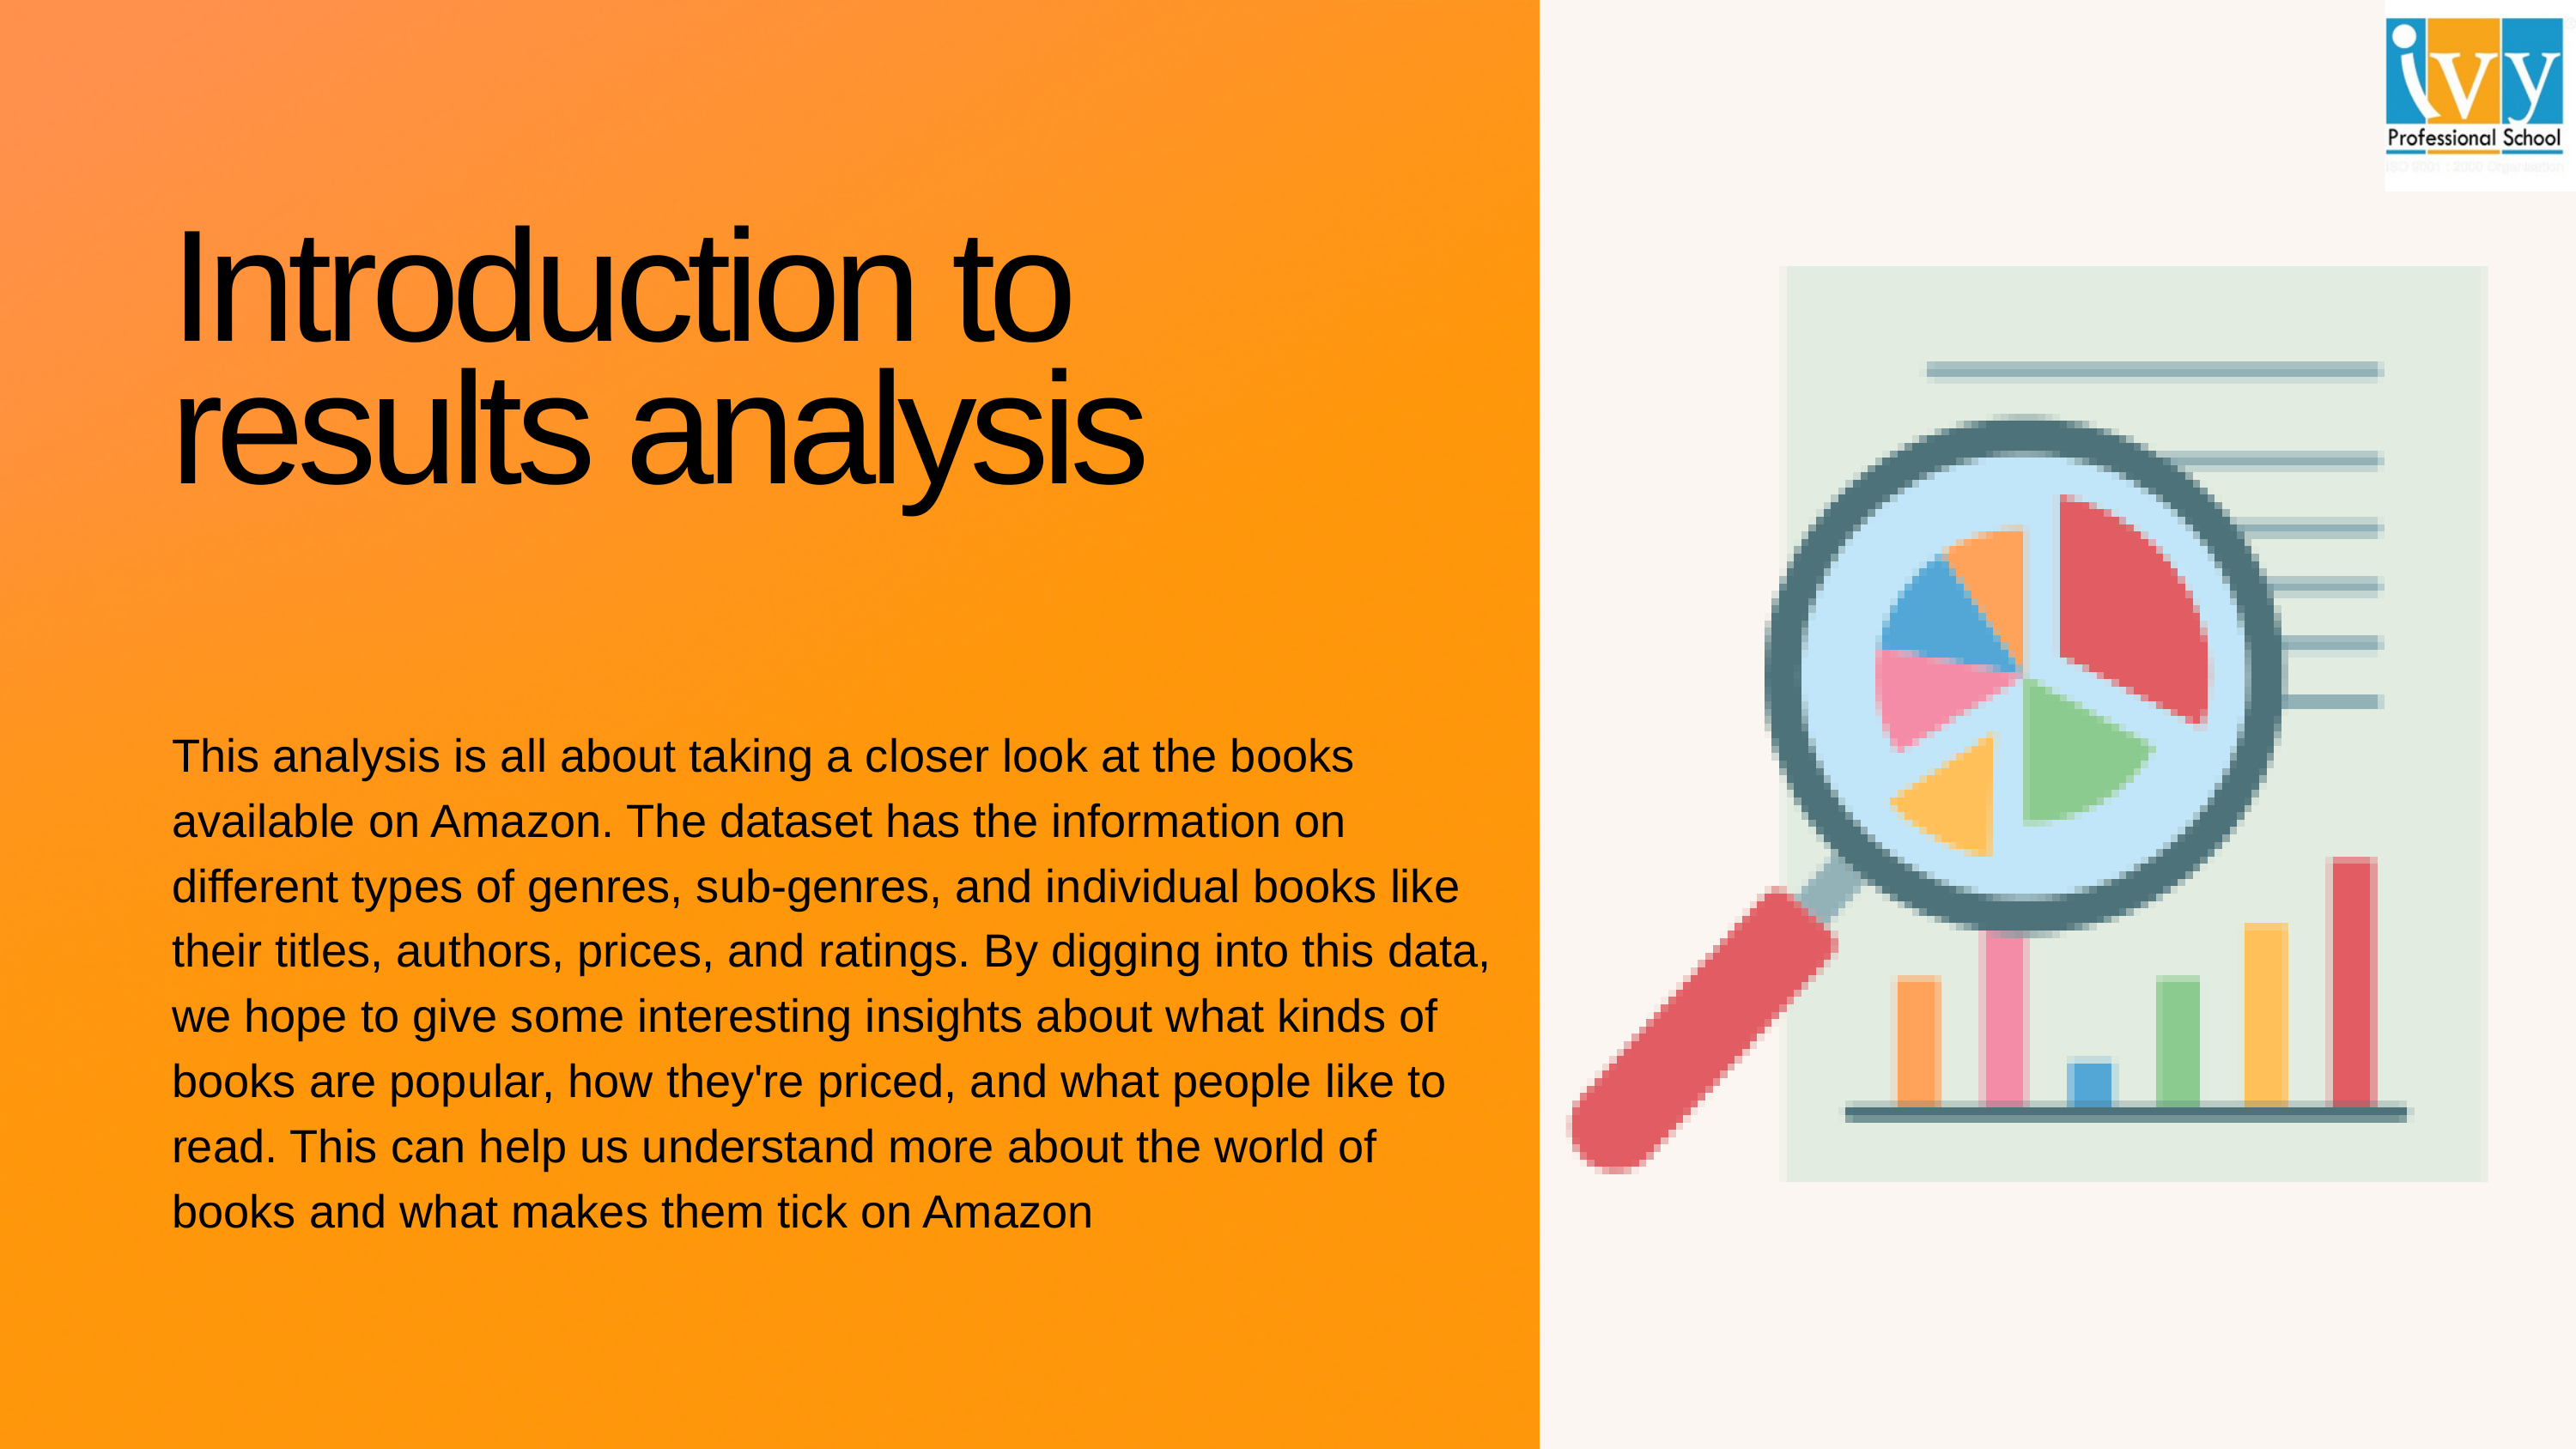

Introduction to results analysis

This analysis is all about taking a closer look at the books available on Amazon. The dataset has the information on different types of genres, sub-genres, and individual books like their titles, authors, prices, and ratings. By digging into this data, we hope to give some interesting insights about what kinds of books are popular, how they're priced, and what people like to read. This can help us understand more about the world of books and what makes them tick on Amazon